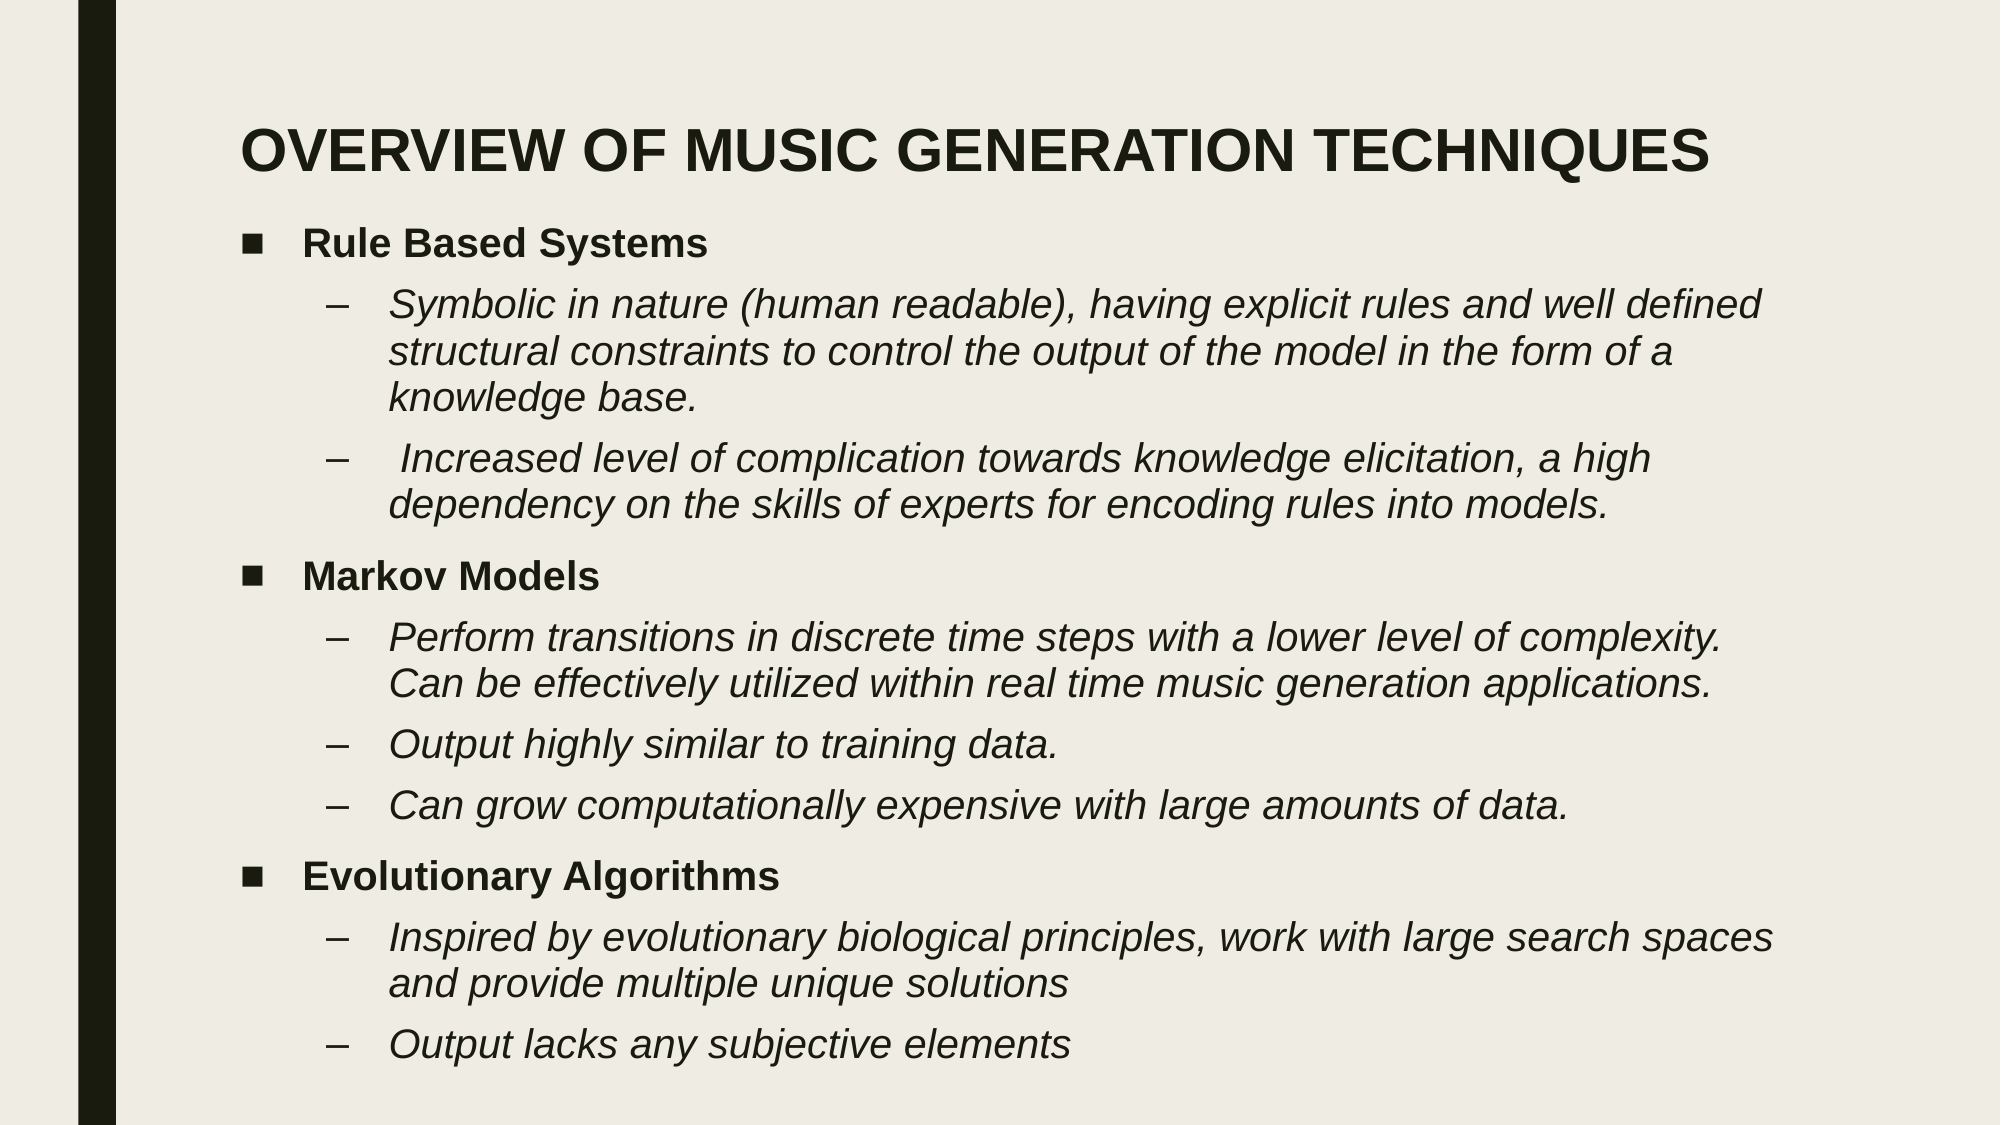

# OVERVIEW OF MUSIC GENERATION TECHNIQUES
Rule Based Systems
Symbolic in nature (human readable), having explicit rules and well defined structural constraints to control the output of the model in the form of a knowledge base.
 Increased level of complication towards knowledge elicitation, a high dependency on the skills of experts for encoding rules into models.
Markov Models
Perform transitions in discrete time steps with a lower level of complexity. Can be effectively utilized within real time music generation applications.
Output highly similar to training data.
Can grow computationally expensive with large amounts of data.
Evolutionary Algorithms
Inspired by evolutionary biological principles, work with large search spaces and provide multiple unique solutions
Output lacks any subjective elements